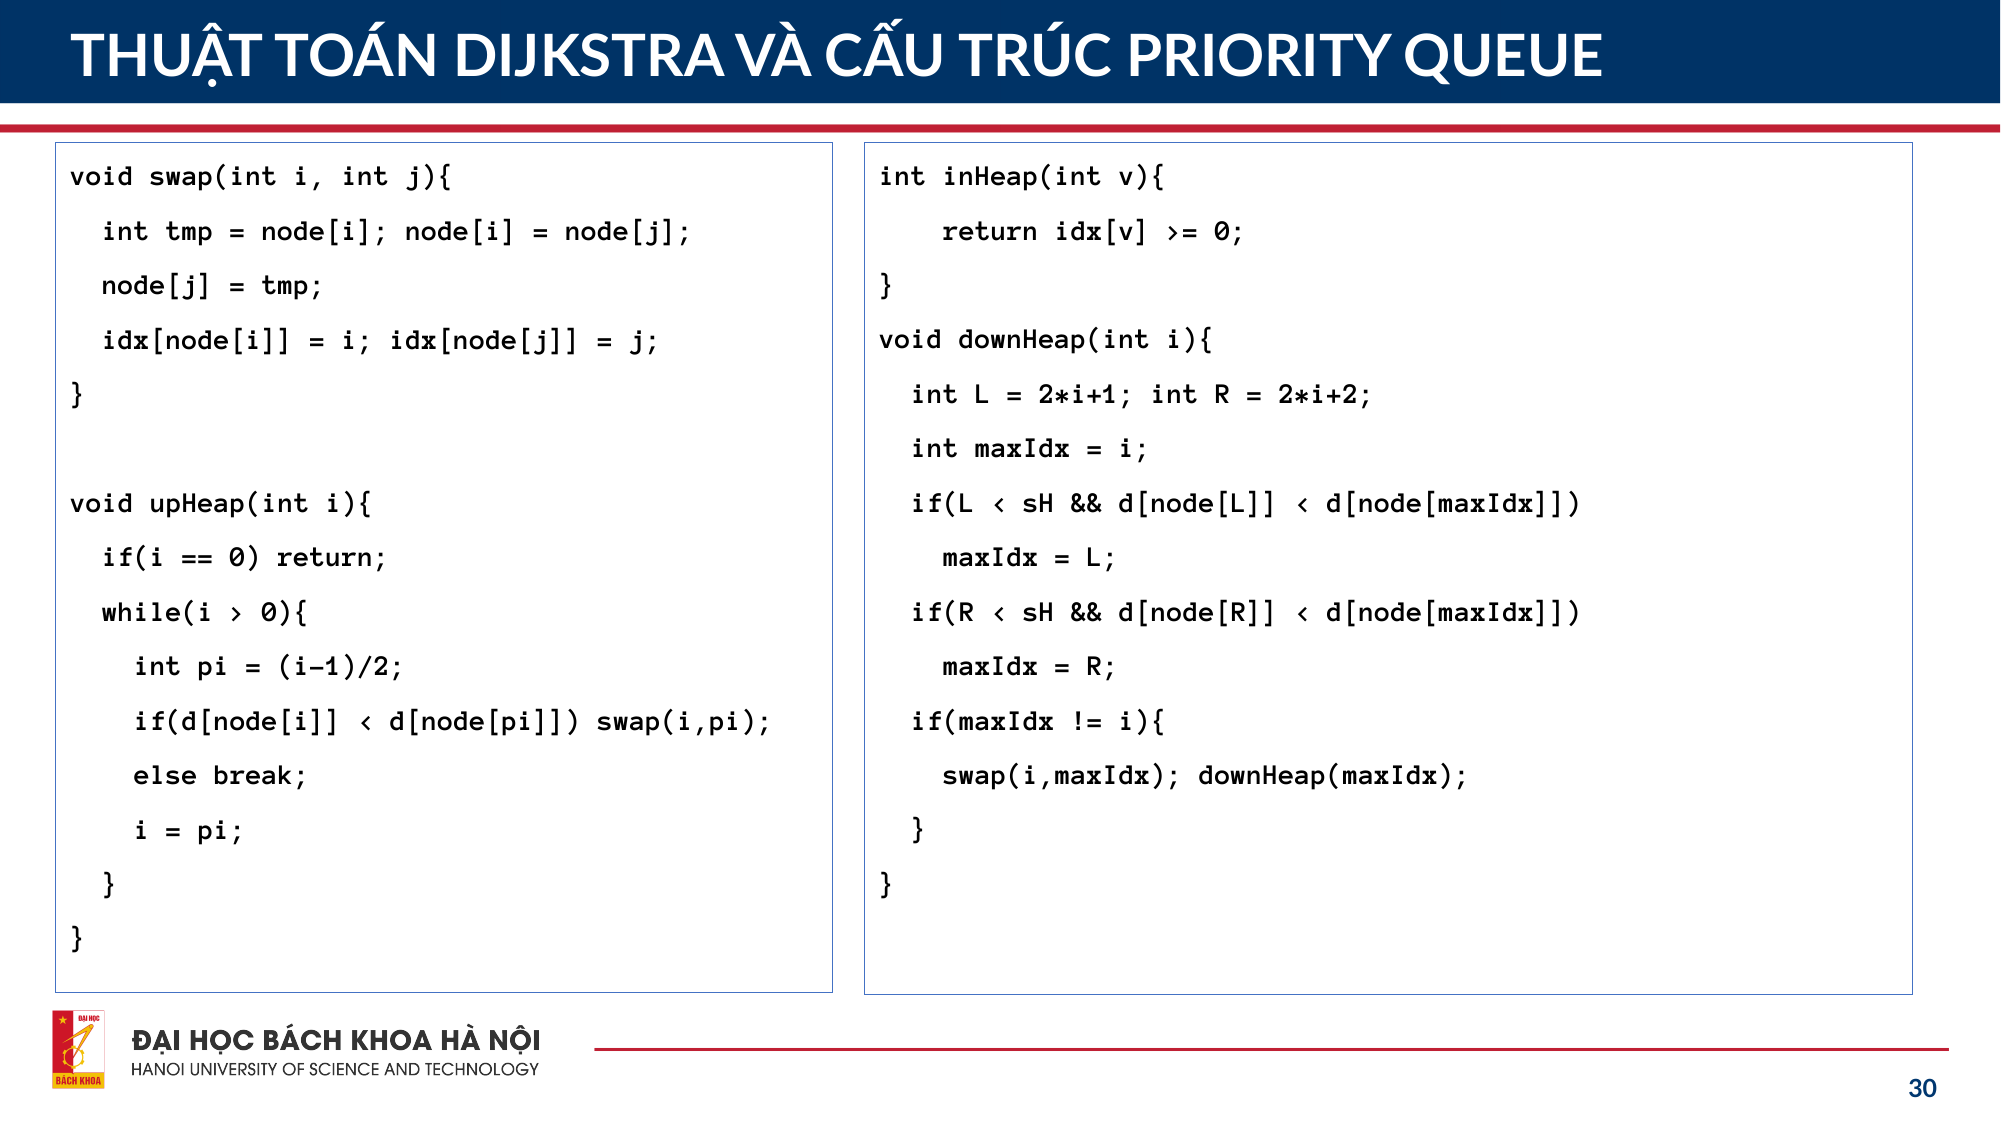

# THUẬT TOÁN DIJKSTRA VÀ CẤU TRÚC PRIORITY QUEUE
void swap(int i, int j){
  int tmp = node[i]; node[i] = node[j];
  node[j] = tmp;
  idx[node[i]] = i; idx[node[j]] = j;
}

void upHeap(int i){
  if(i == 0) return;
  while(i > 0){
    int pi = (i-1)/2;
    if(d[node[i]] < d[node[pi]]) swap(i,pi);
    else break;
    i = pi;
  }
}
int inHeap(int v){
    return idx[v] >= 0;
}
void downHeap(int i){
  int L = 2*i+1; int R = 2*i+2;
  int maxIdx = i;
  if(L < sH && d[node[L]] < d[node[maxIdx]])
    maxIdx = L;
  if(R < sH && d[node[R]] < d[node[maxIdx]])
    maxIdx = R;
  if(maxIdx != i){
    swap(i,maxIdx); downHeap(maxIdx);
  }
}
30